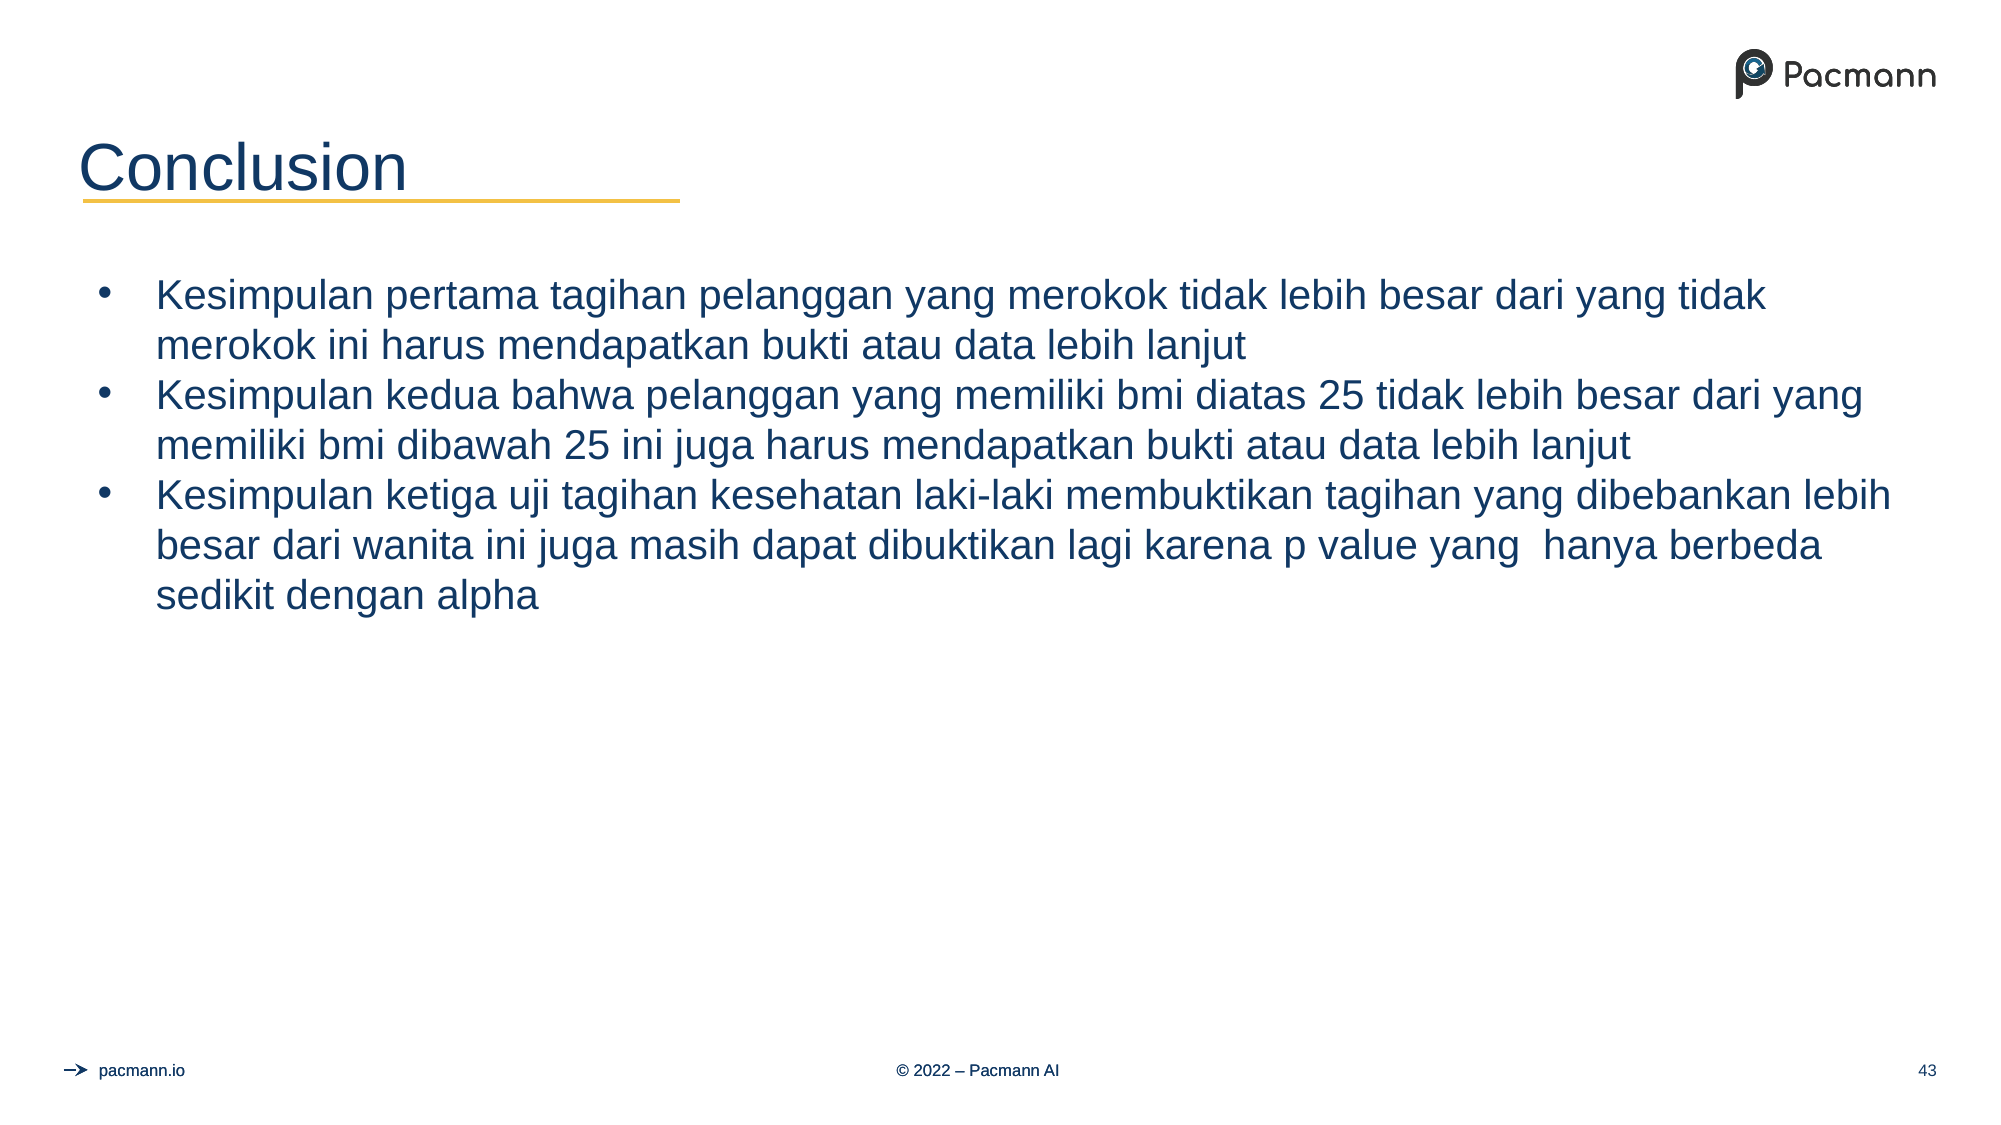

# Conclusion
Kesimpulan pertama tagihan pelanggan yang merokok tidak lebih besar dari yang tidak merokok ini harus mendapatkan bukti atau data lebih lanjut
Kesimpulan kedua bahwa pelanggan yang memiliki bmi diatas 25 tidak lebih besar dari yang memiliki bmi dibawah 25 ini juga harus mendapatkan bukti atau data lebih lanjut
Kesimpulan ketiga uji tagihan kesehatan laki-laki membuktikan tagihan yang dibebankan lebih besar dari wanita ini juga masih dapat dibuktikan lagi karena p value yang  hanya berbeda sedikit dengan alpha